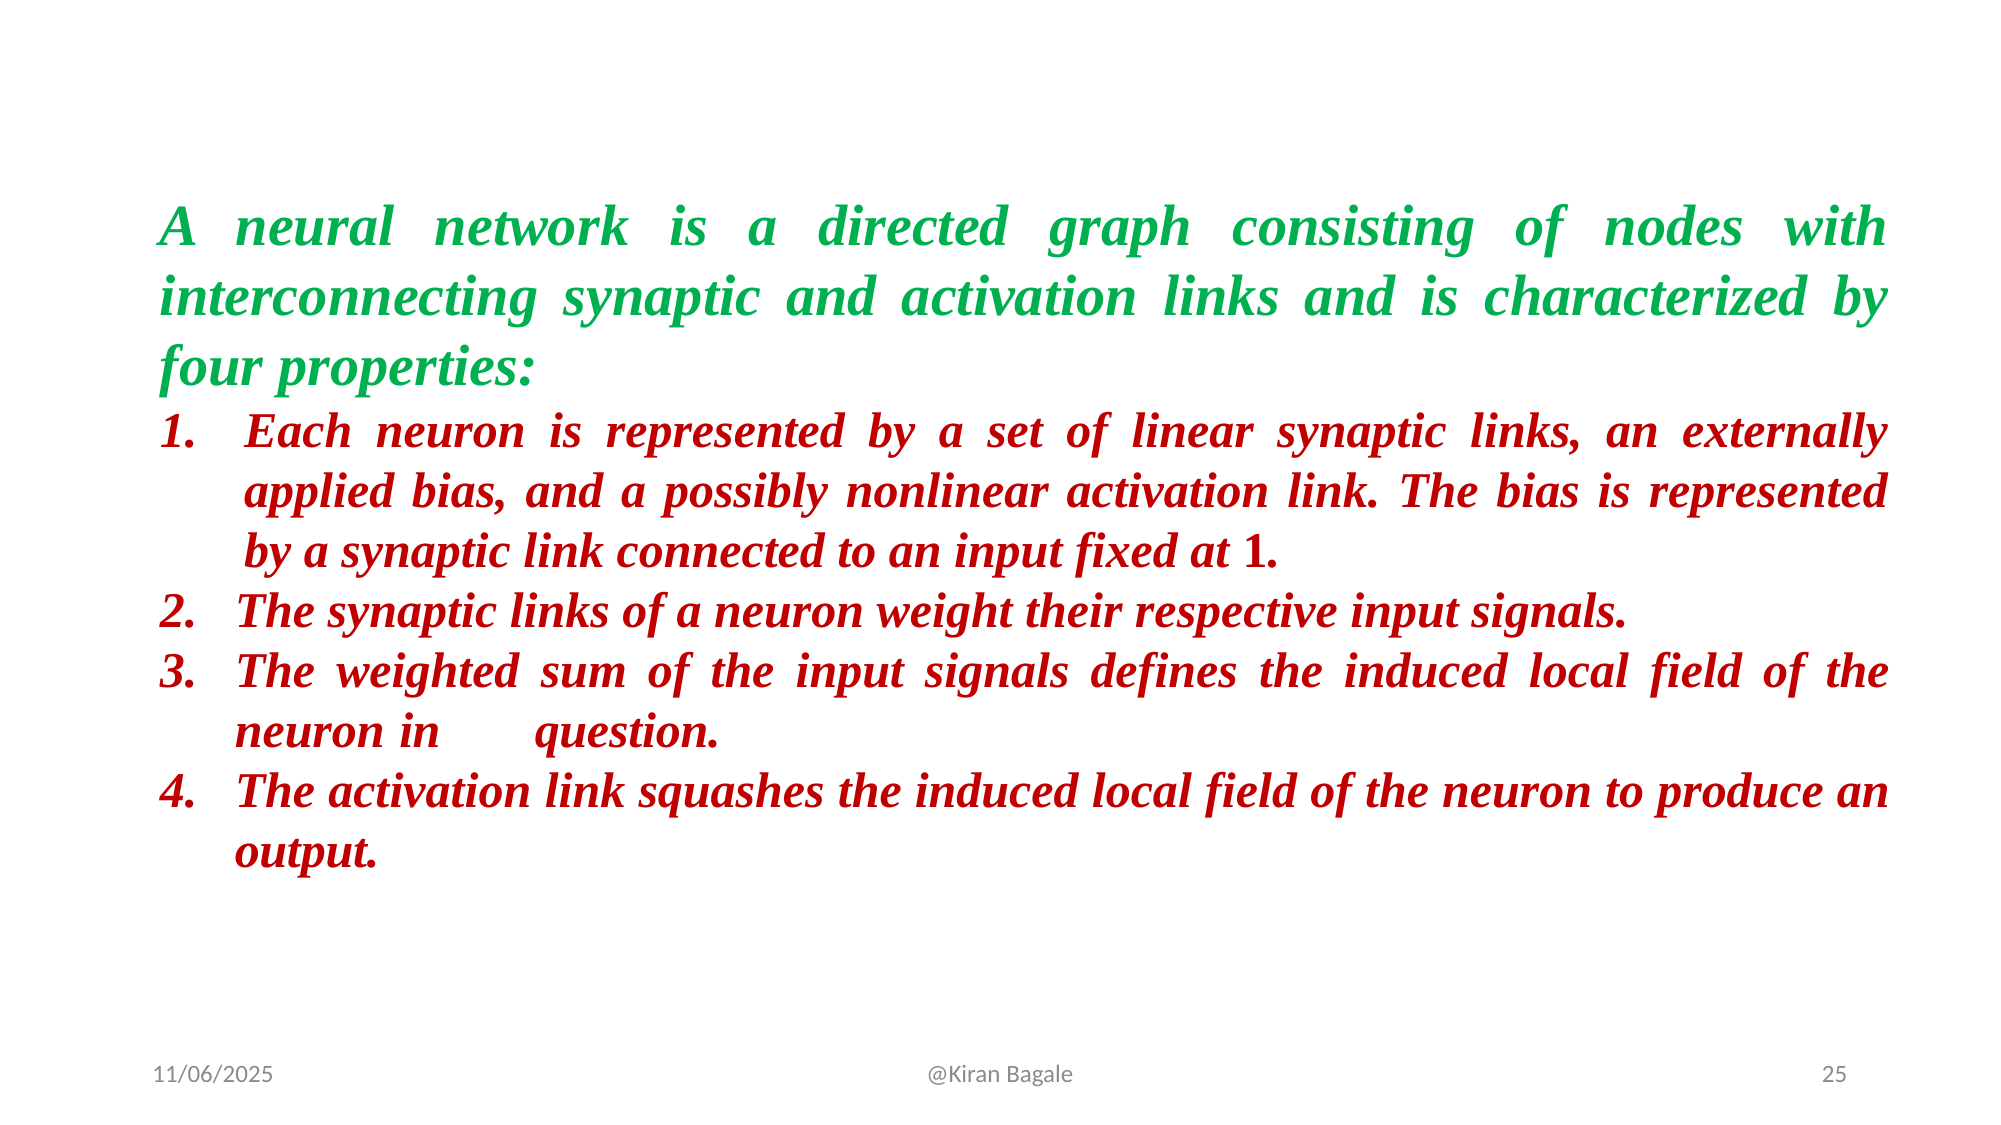

A neural network is a directed graph consisting of nodes with interconnecting synaptic and activation links and is characterized by four properties:
Each neuron is represented by a set of linear synaptic links, an externally applied bias, and a possibly nonlinear activation link. The bias is represented by a synaptic link connected to an input fixed at 1.
The synaptic links of a neuron weight their respective input signals.
The weighted sum of the input signals defines the induced local field of the neuron in 	question.
The activation link squashes the induced local field of the neuron to produce an output.
11/06/2025
@Kiran Bagale
25